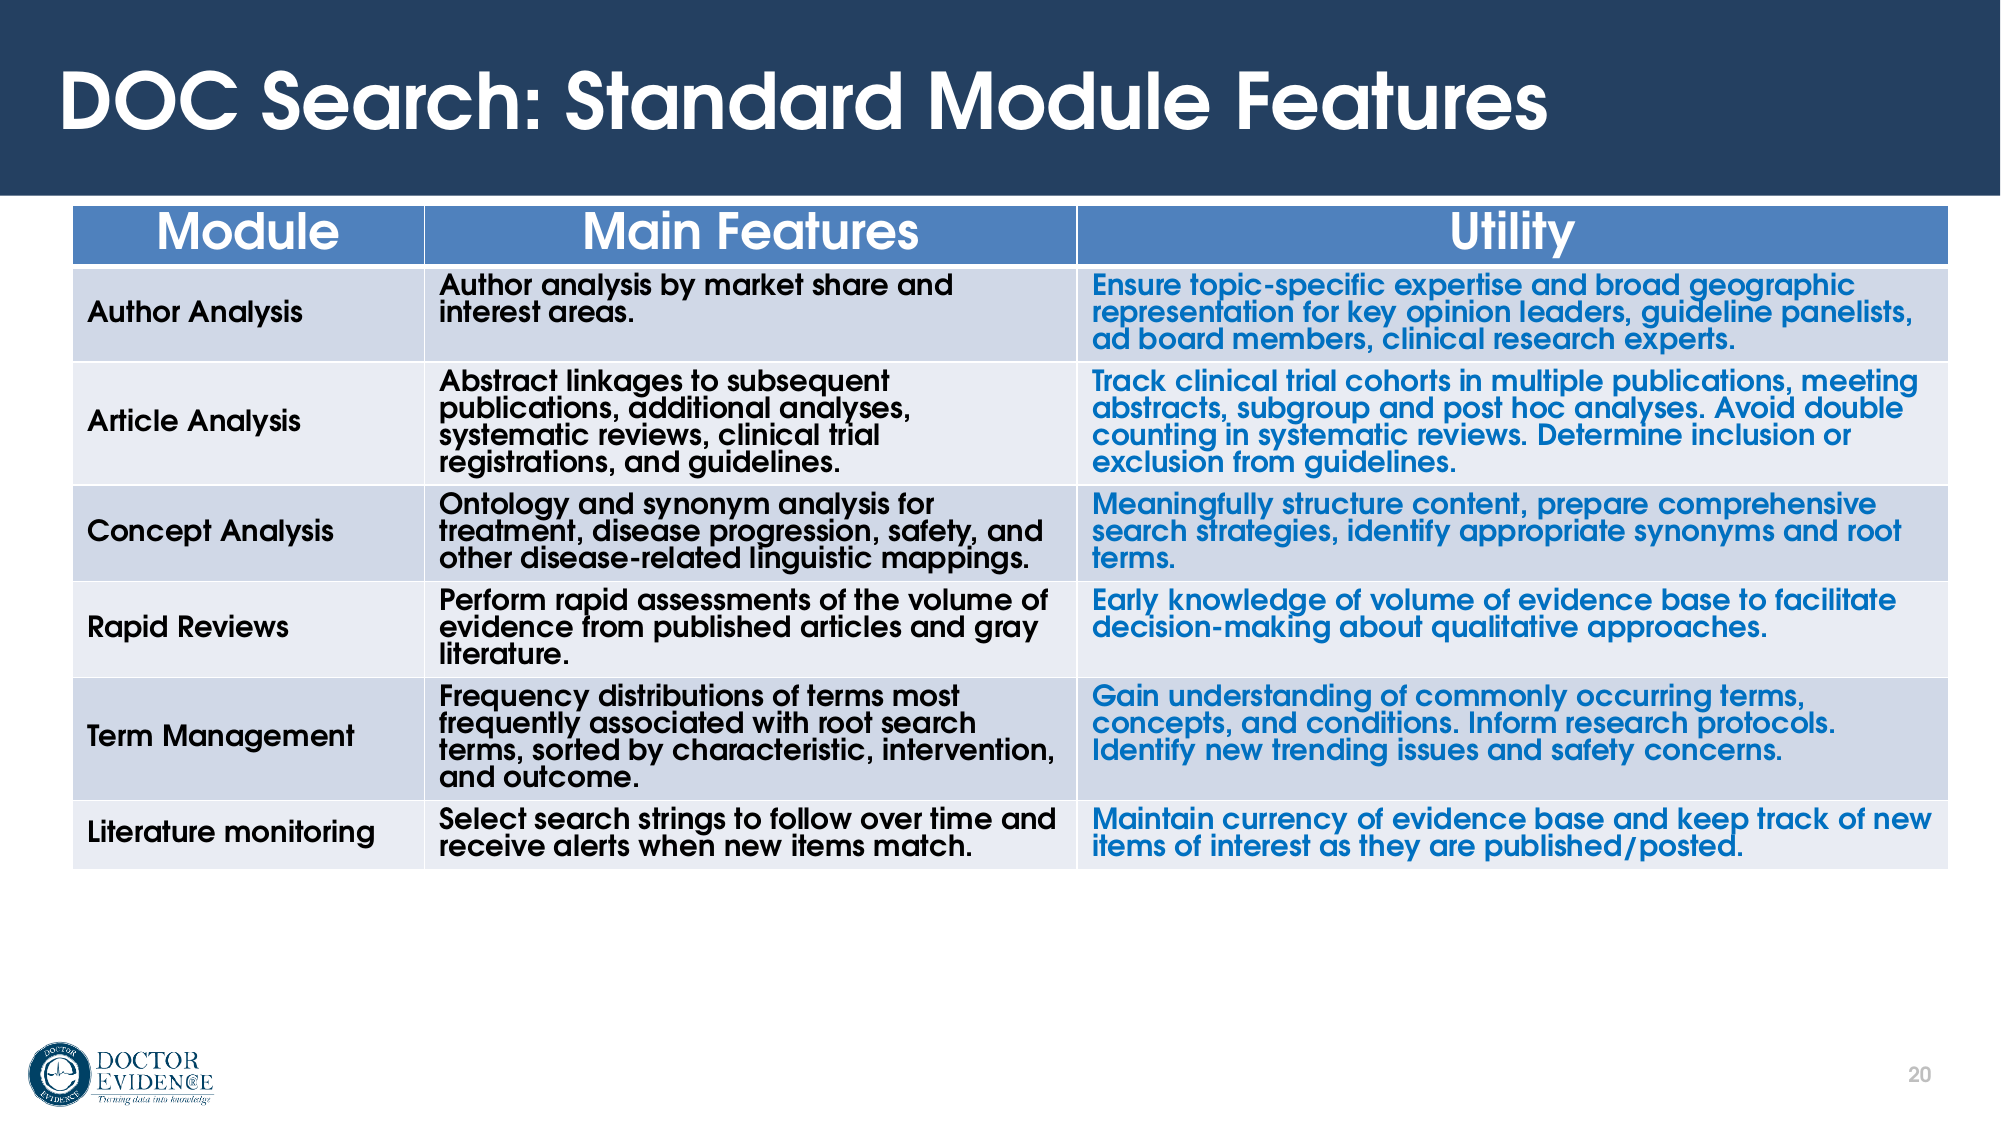

# DOC Search: Standard Module Features
| Module | Main Features | Utility |
| --- | --- | --- |
| Author Analysis | Author analysis by market share and interest areas. | Ensure topic-specific expertise and broad geographic representation for key opinion leaders, guideline panelists, ad board members, clinical research experts. |
| Article Analysis | Abstract linkages to subsequent publications, additional analyses, systematic reviews, clinical trial registrations, and guidelines. | Track clinical trial cohorts in multiple publications, meeting abstracts, subgroup and post hoc analyses. Avoid double counting in systematic reviews. Determine inclusion or exclusion from guidelines. |
| Concept Analysis | Ontology and synonym analysis for treatment, disease progression, safety, and other disease-related linguistic mappings. | Meaningfully structure content, prepare comprehensive search strategies, identify appropriate synonyms and root terms. |
| Rapid Reviews | Perform rapid assessments of the volume of evidence from published articles and gray literature. | Early knowledge of volume of evidence base to facilitate decision-making about qualitative approaches. |
| Term Management | Frequency distributions of terms most frequently associated with root search terms, sorted by characteristic, intervention, and outcome. | Gain understanding of commonly occurring terms, concepts, and conditions. Inform research protocols. Identify new trending issues and safety concerns. |
| Literature monitoring | Select search strings to follow over time and receive alerts when new items match. | Maintain currency of evidence base and keep track of new items of interest as they are published/posted. |